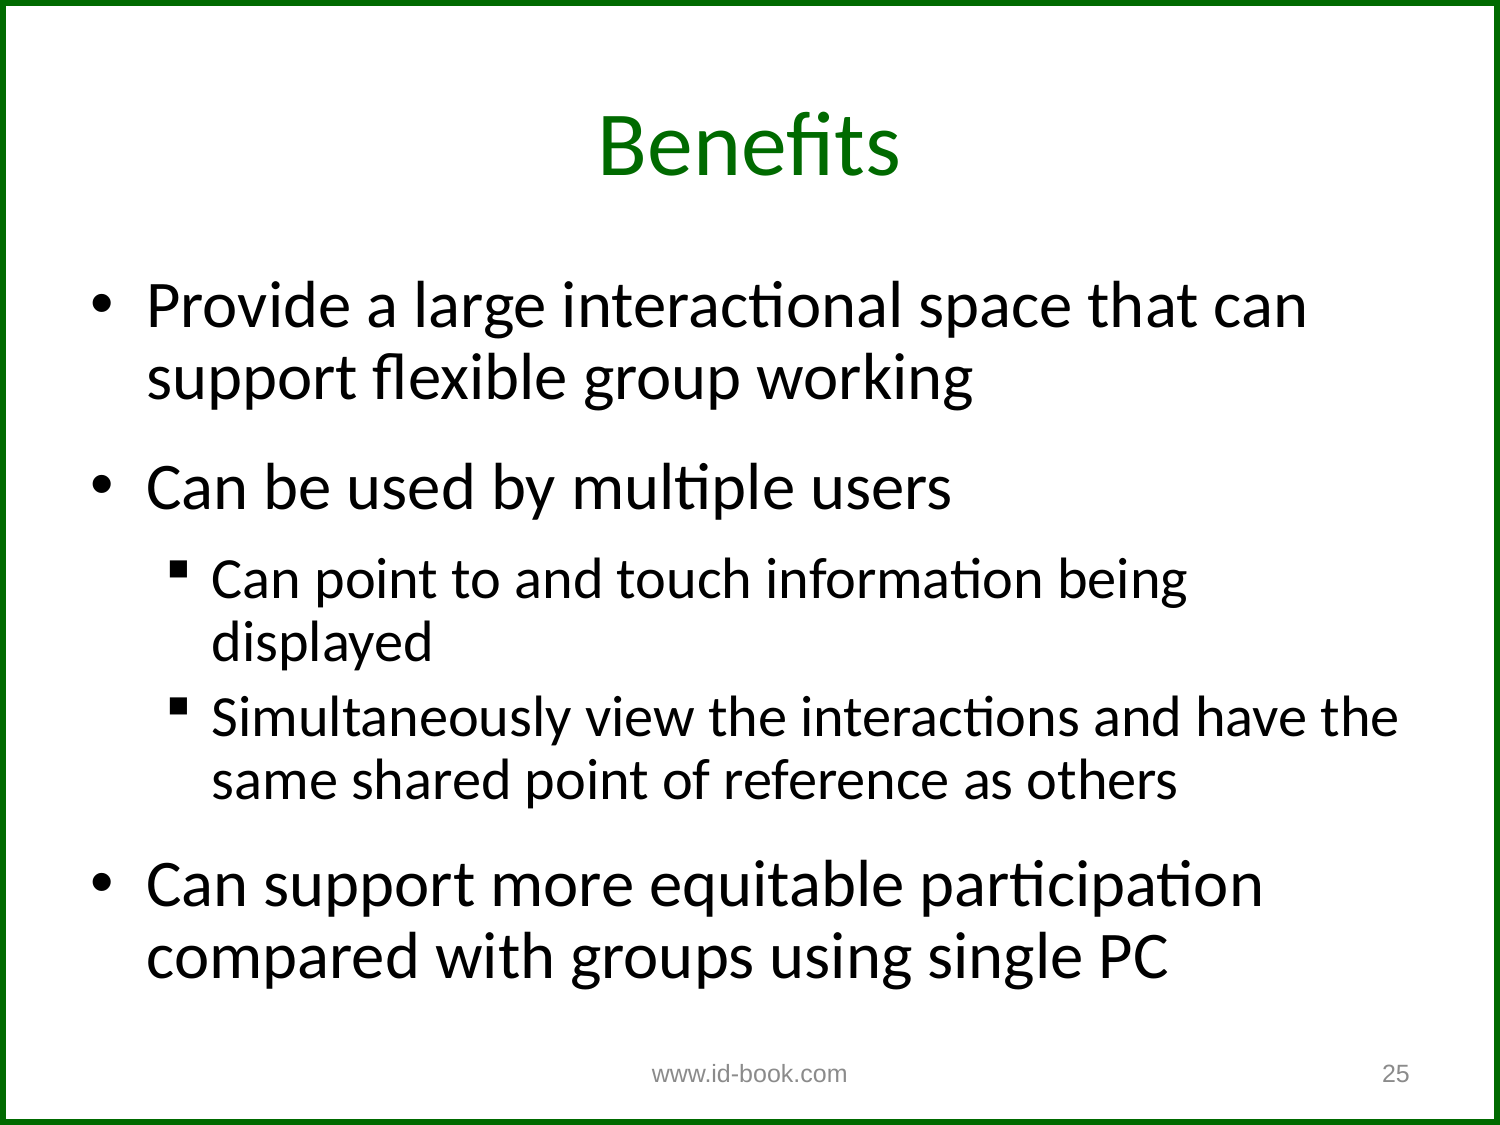

Benefits
Provide a large interactional space that can support flexible group working
Can be used by multiple users
Can point to and touch information being displayed
Simultaneously view the interactions and have the same shared point of reference as others
Can support more equitable participation compared with groups using single PC
www.id-book.com
25